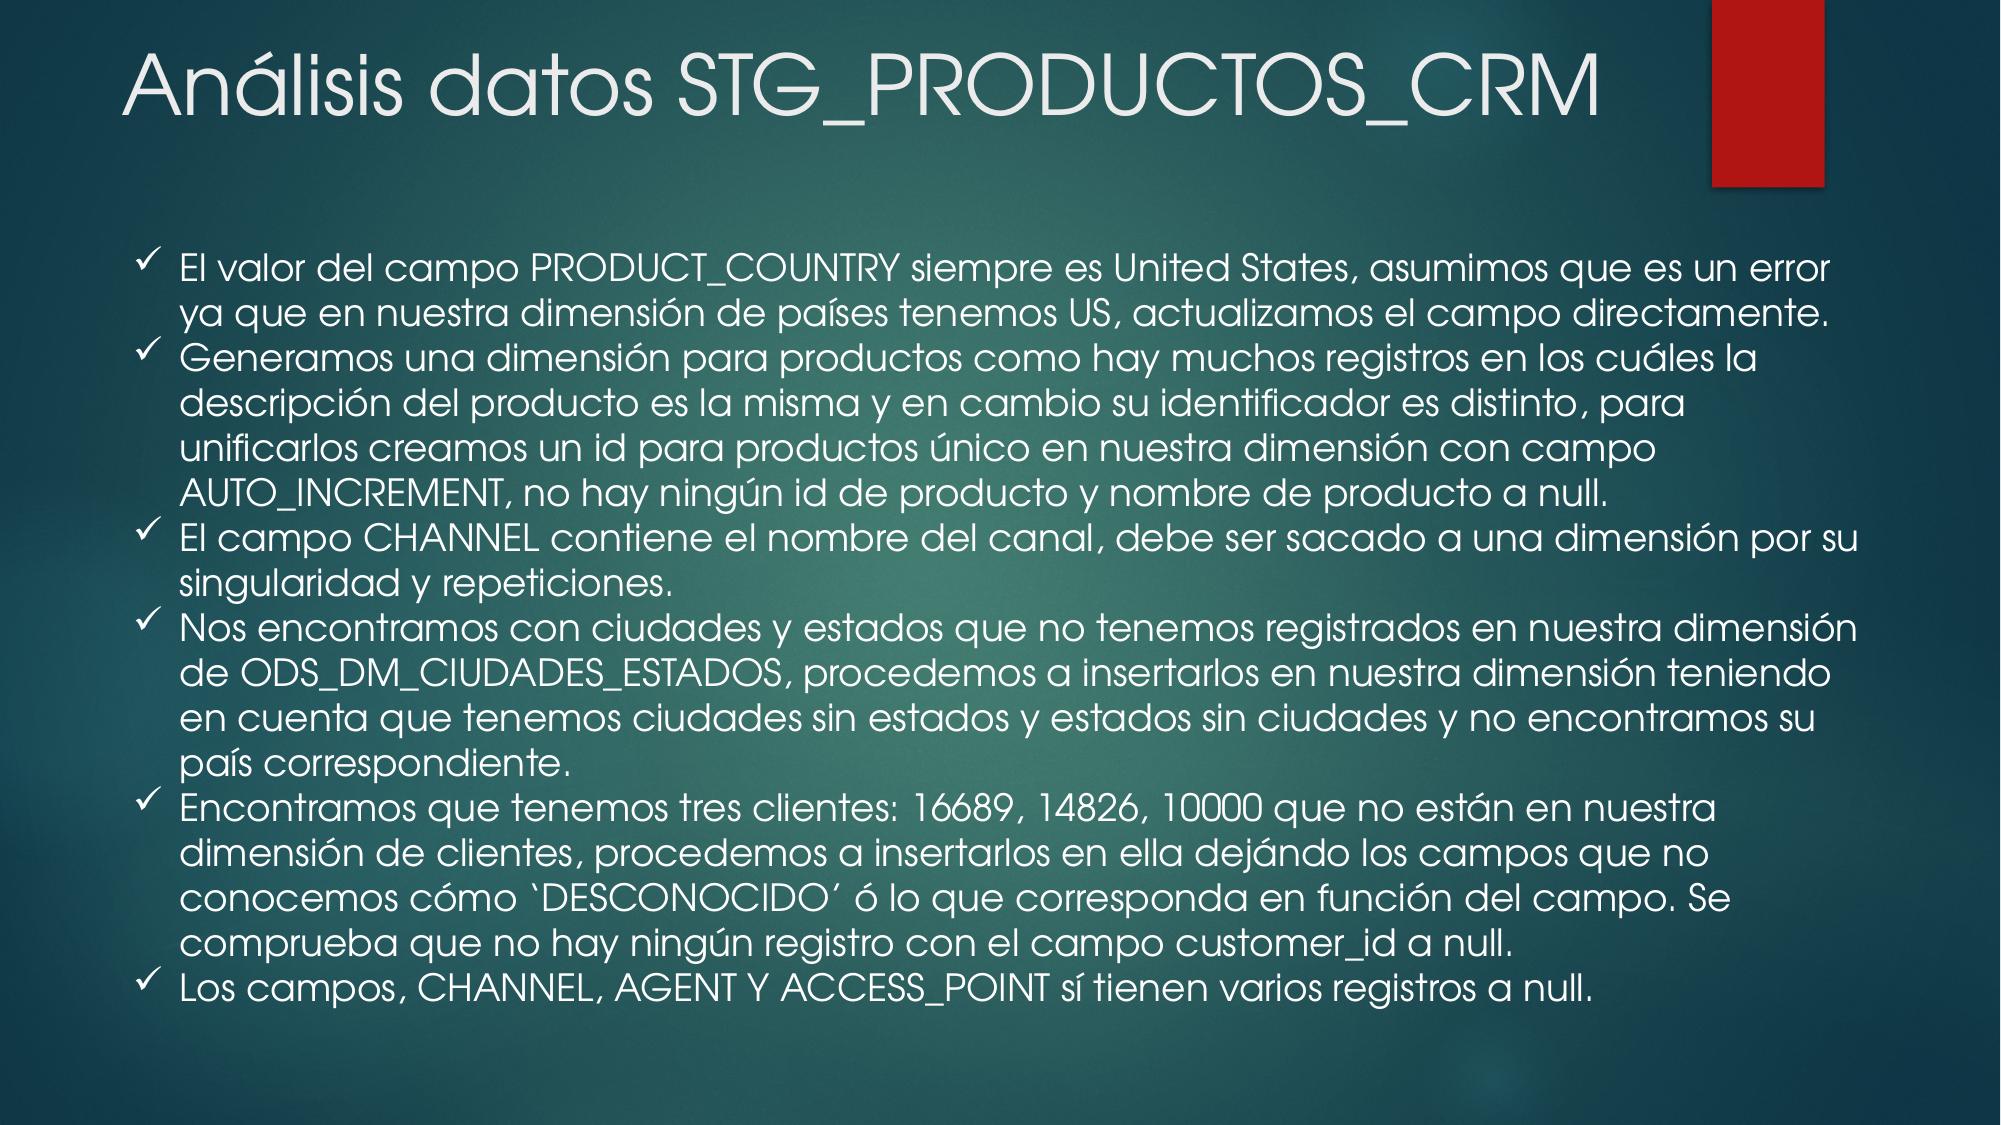

# Análisis datos STG_PRODUCTOS_CRM
El valor del campo PRODUCT_COUNTRY siempre es United States, asumimos que es un error ya que en nuestra dimensión de países tenemos US, actualizamos el campo directamente.
Generamos una dimensión para productos como hay muchos registros en los cuáles la descripción del producto es la misma y en cambio su identificador es distinto, para unificarlos creamos un id para productos único en nuestra dimensión con campo AUTO_INCREMENT, no hay ningún id de producto y nombre de producto a null.
El campo CHANNEL contiene el nombre del canal, debe ser sacado a una dimensión por su singularidad y repeticiones.
Nos encontramos con ciudades y estados que no tenemos registrados en nuestra dimensión de ODS_DM_CIUDADES_ESTADOS, procedemos a insertarlos en nuestra dimensión teniendo en cuenta que tenemos ciudades sin estados y estados sin ciudades y no encontramos su país correspondiente.
Encontramos que tenemos tres clientes: 16689, 14826, 10000 que no están en nuestra dimensión de clientes, procedemos a insertarlos en ella dejándo los campos que no conocemos cómo ‘DESCONOCIDO’ ó lo que corresponda en función del campo. Se comprueba que no hay ningún registro con el campo customer_id a null.
Los campos, CHANNEL, AGENT Y ACCESS_POINT sí tienen varios registros a null.